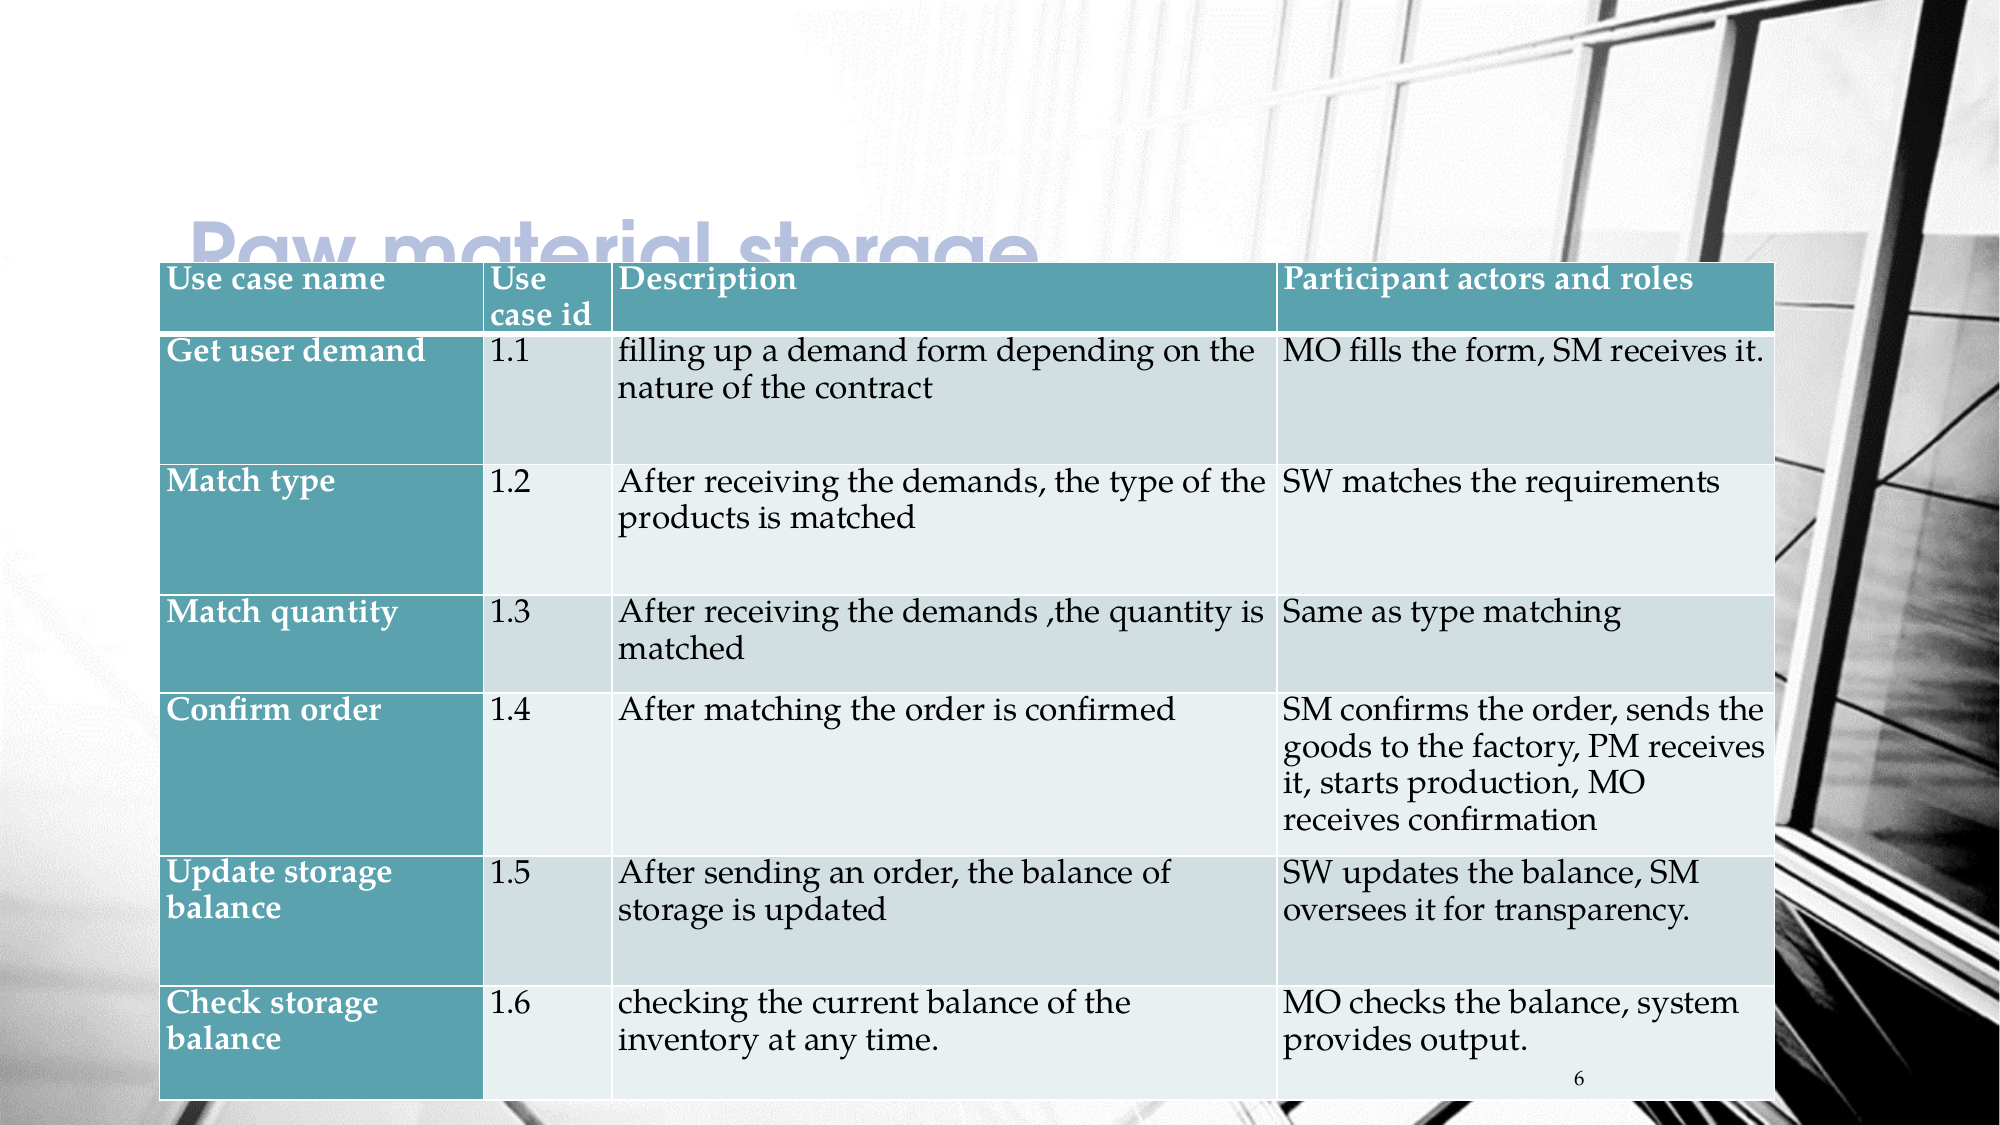

Raw material storage
Use Case Glossary

| Use case name | Use case id | Description | Participant actors and roles |
| --- | --- | --- | --- |
| Get user demand | 1.1 | filling up a demand form depending on the nature of the contract | MO fills the form, SM receives it. |
| Match type | 1.2 | After receiving the demands, the type of the products is matched | SW matches the requirements |
| Match quantity | 1.3 | After receiving the demands ,the quantity is matched | Same as type matching |
| Confirm order | 1.4 | After matching the order is confirmed | SM confirms the order, sends the goods to the factory, PM receives it, starts production, MO receives confirmation |
| Update storage balance | 1.5 | After sending an order, the balance of storage is updated | SW updates the balance, SM oversees it for transparency. |
| Check storage balance | 1.6 | checking the current balance of the inventory at any time. | MO checks the balance, system provides output. |

6